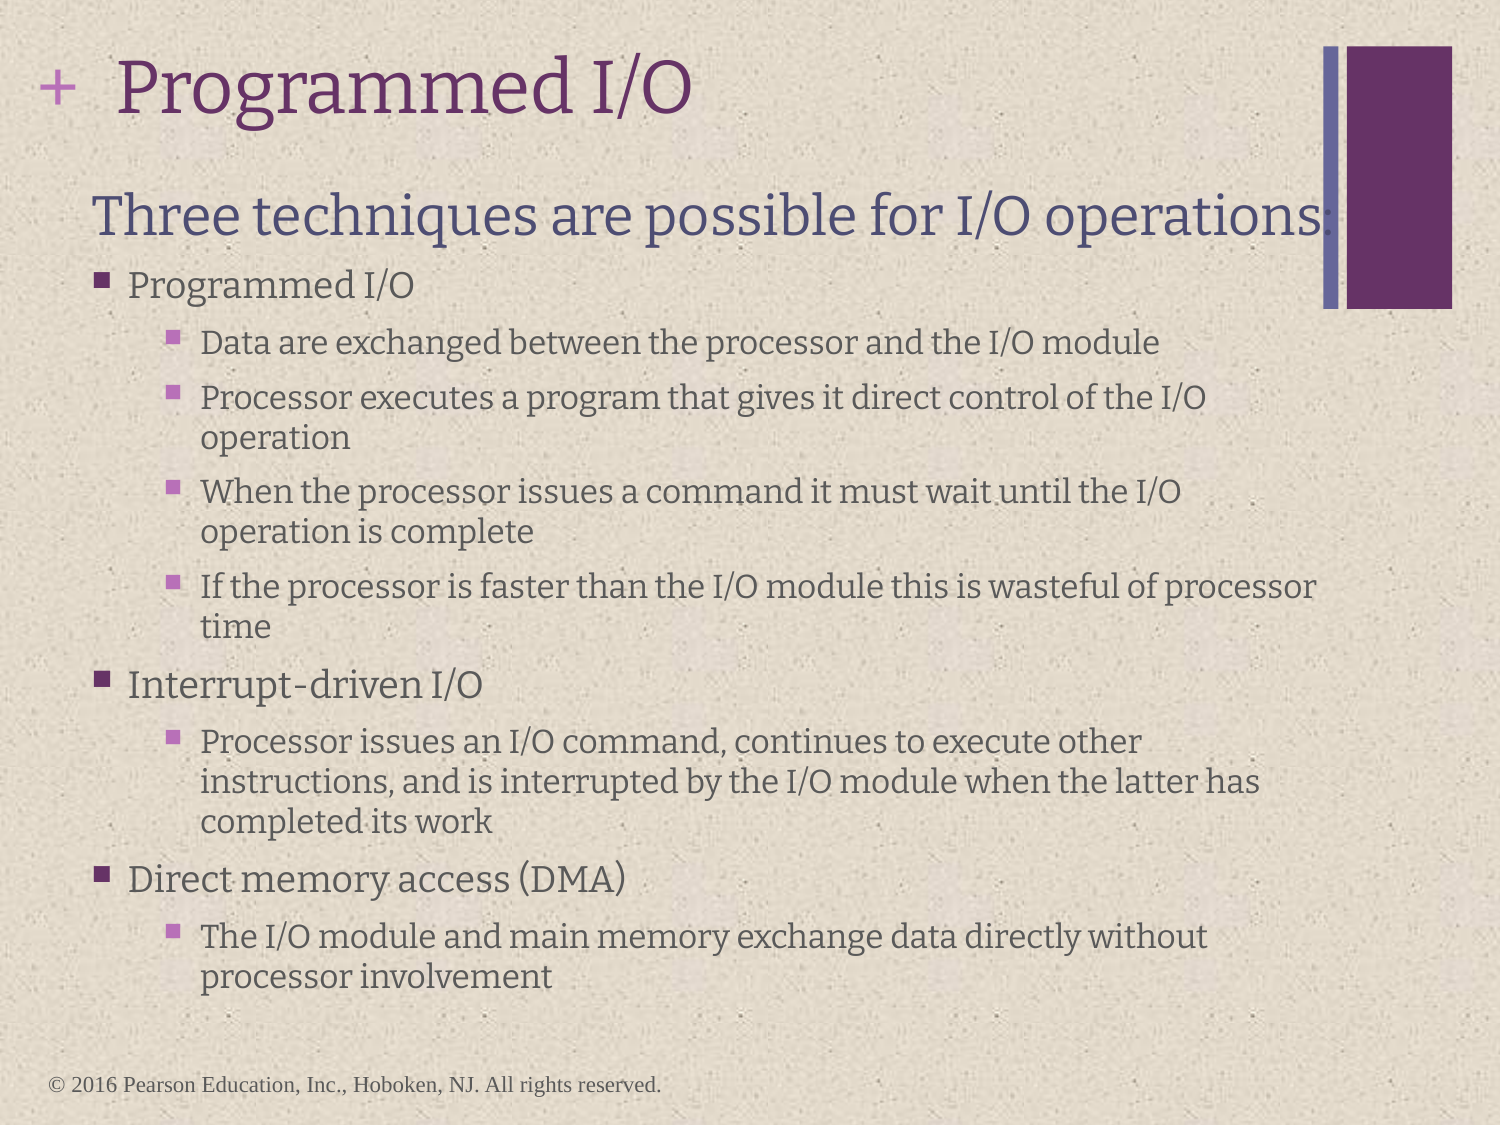

# Programmed I/O
Three techniques are possible for I/O operations:
Programmed I/O
Data are exchanged between the processor and the I/O module
Processor executes a program that gives it direct control of the I/O operation
When the processor issues a command it must wait until the I/O operation is complete
If the processor is faster than the I/O module this is wasteful of processor time
Interrupt-driven I/O
Processor issues an I/O command, continues to execute other instructions, and is interrupted by the I/O module when the latter has completed its work
Direct memory access (DMA)
The I/O module and main memory exchange data directly without processor involvement

© 2016 Pearson Education, Inc., Hoboken, NJ. All rights reserved.